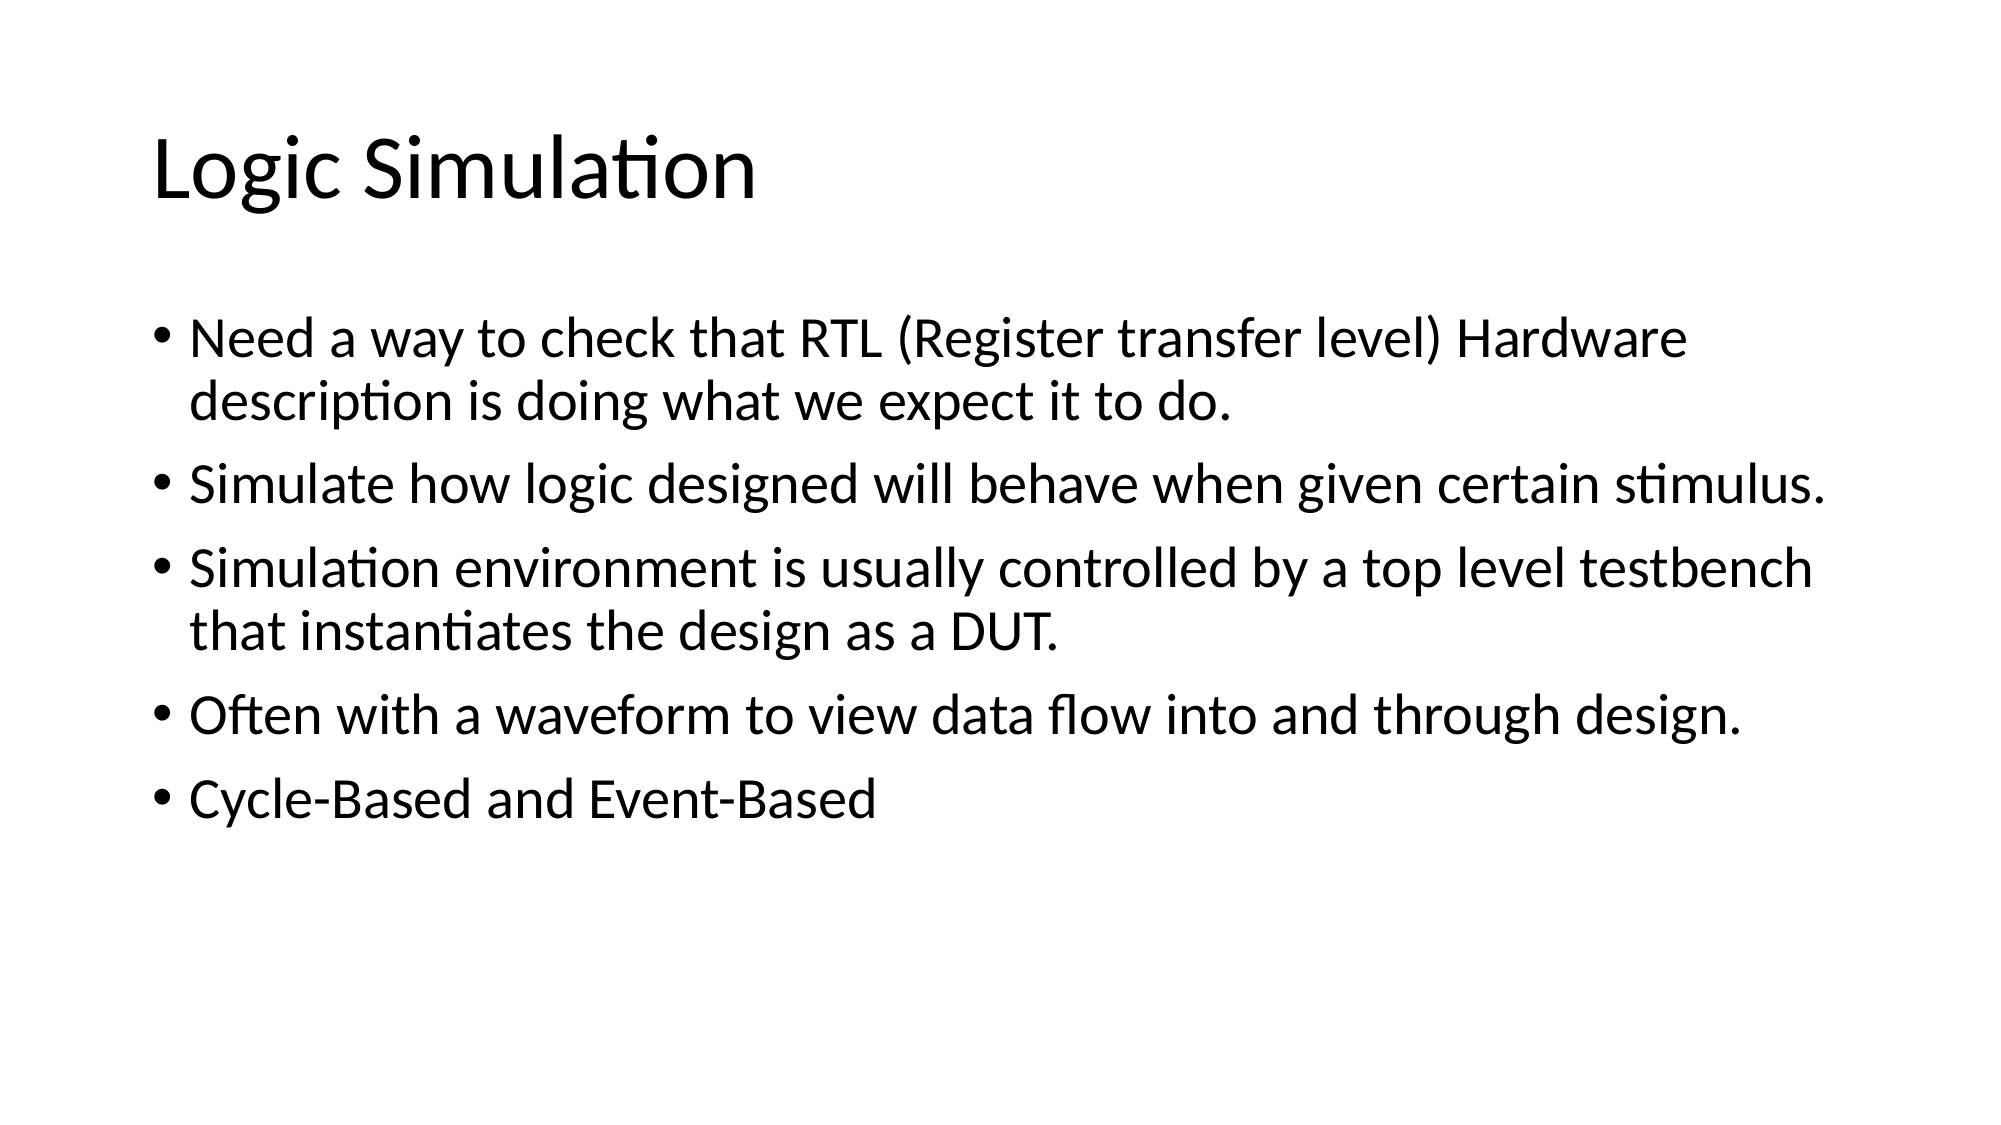

# Logic Simulation
Need a way to check that RTL (Register transfer level) Hardware description is doing what we expect it to do.
Simulate how logic designed will behave when given certain stimulus.
Simulation environment is usually controlled by a top level testbench that instantiates the design as a DUT.
Often with a waveform to view data flow into and through design.
Cycle-Based and Event-Based